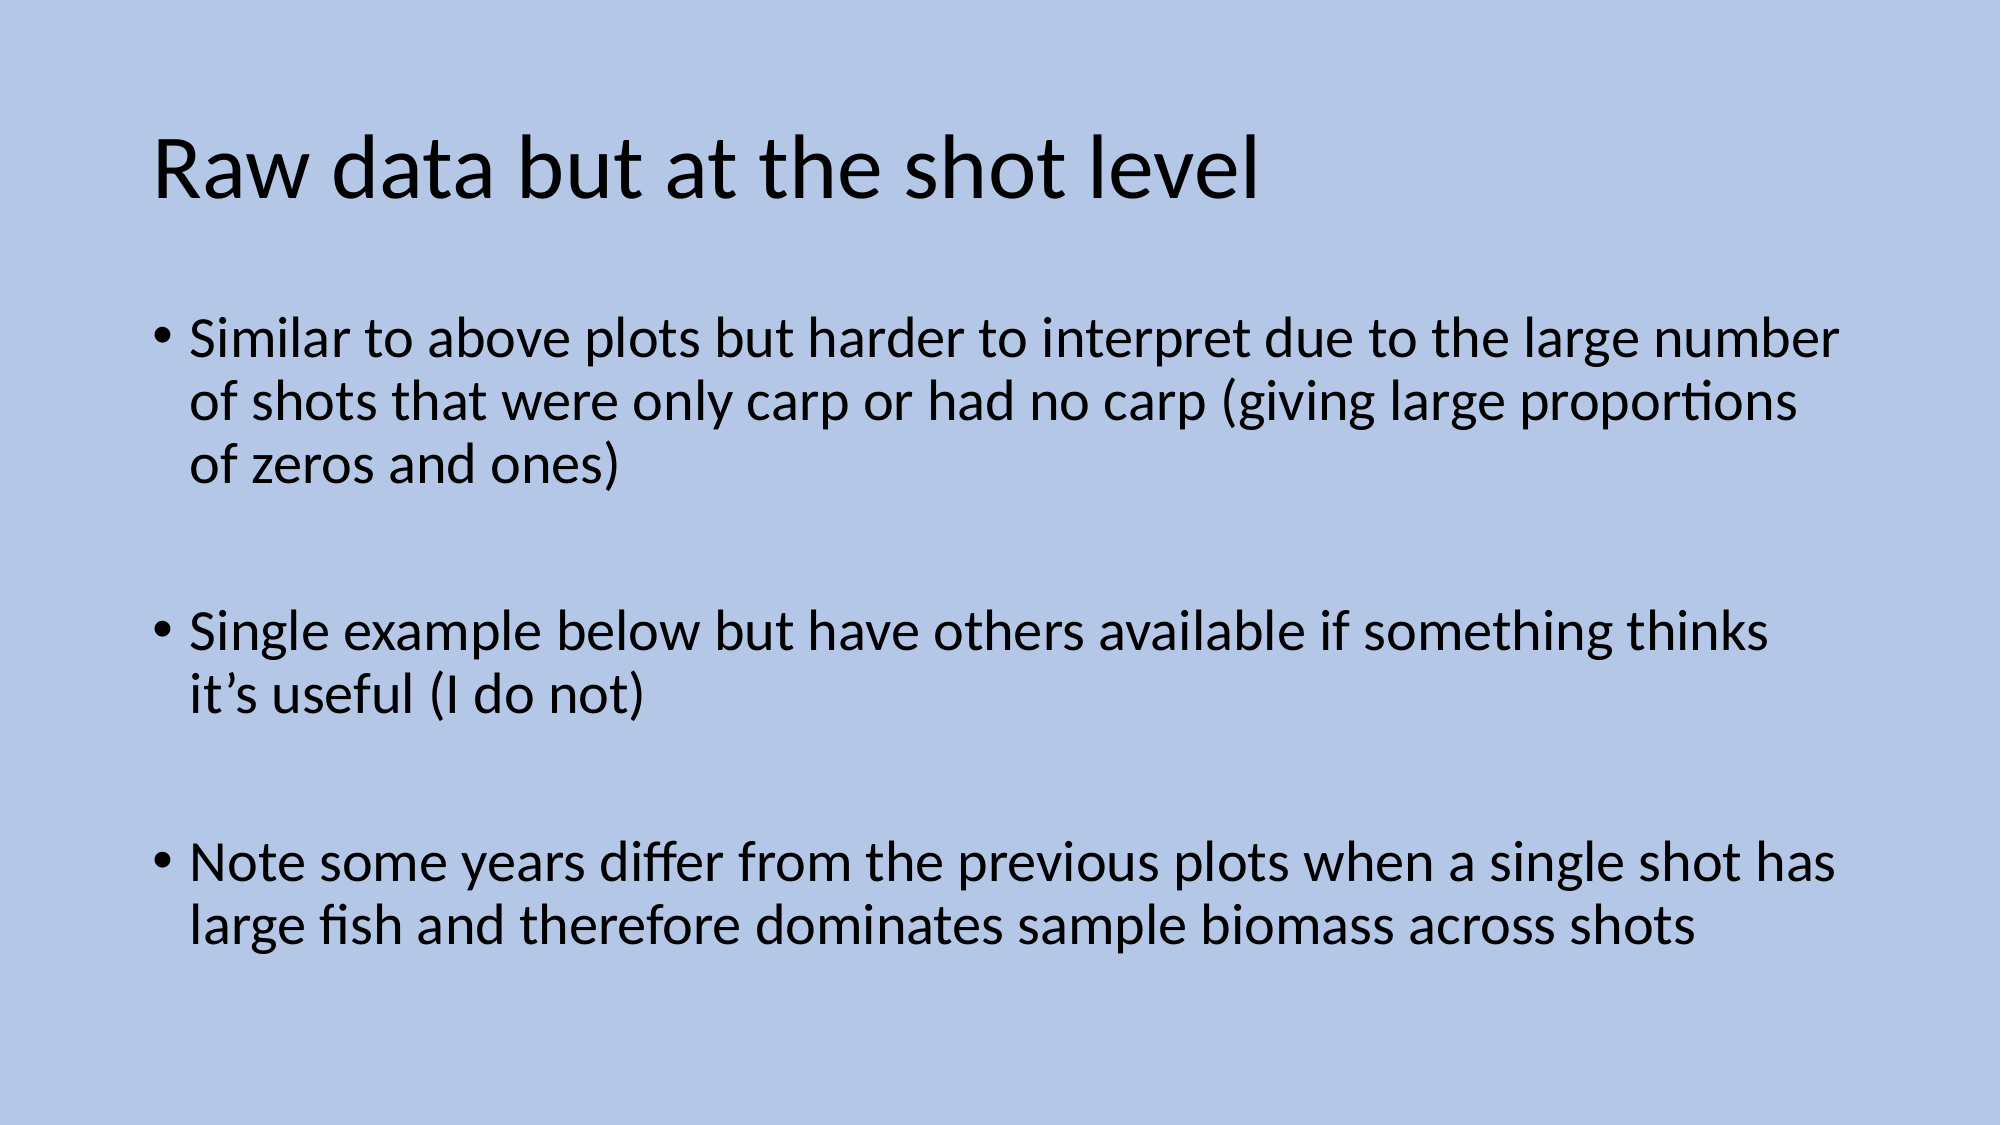

# Raw data but at the shot level
Similar to above plots but harder to interpret due to the large number of shots that were only carp or had no carp (giving large proportions of zeros and ones)

Single example below but have others available if something thinks it’s useful (I do not)

Note some years differ from the previous plots when a single shot has large fish and therefore dominates sample biomass across shots